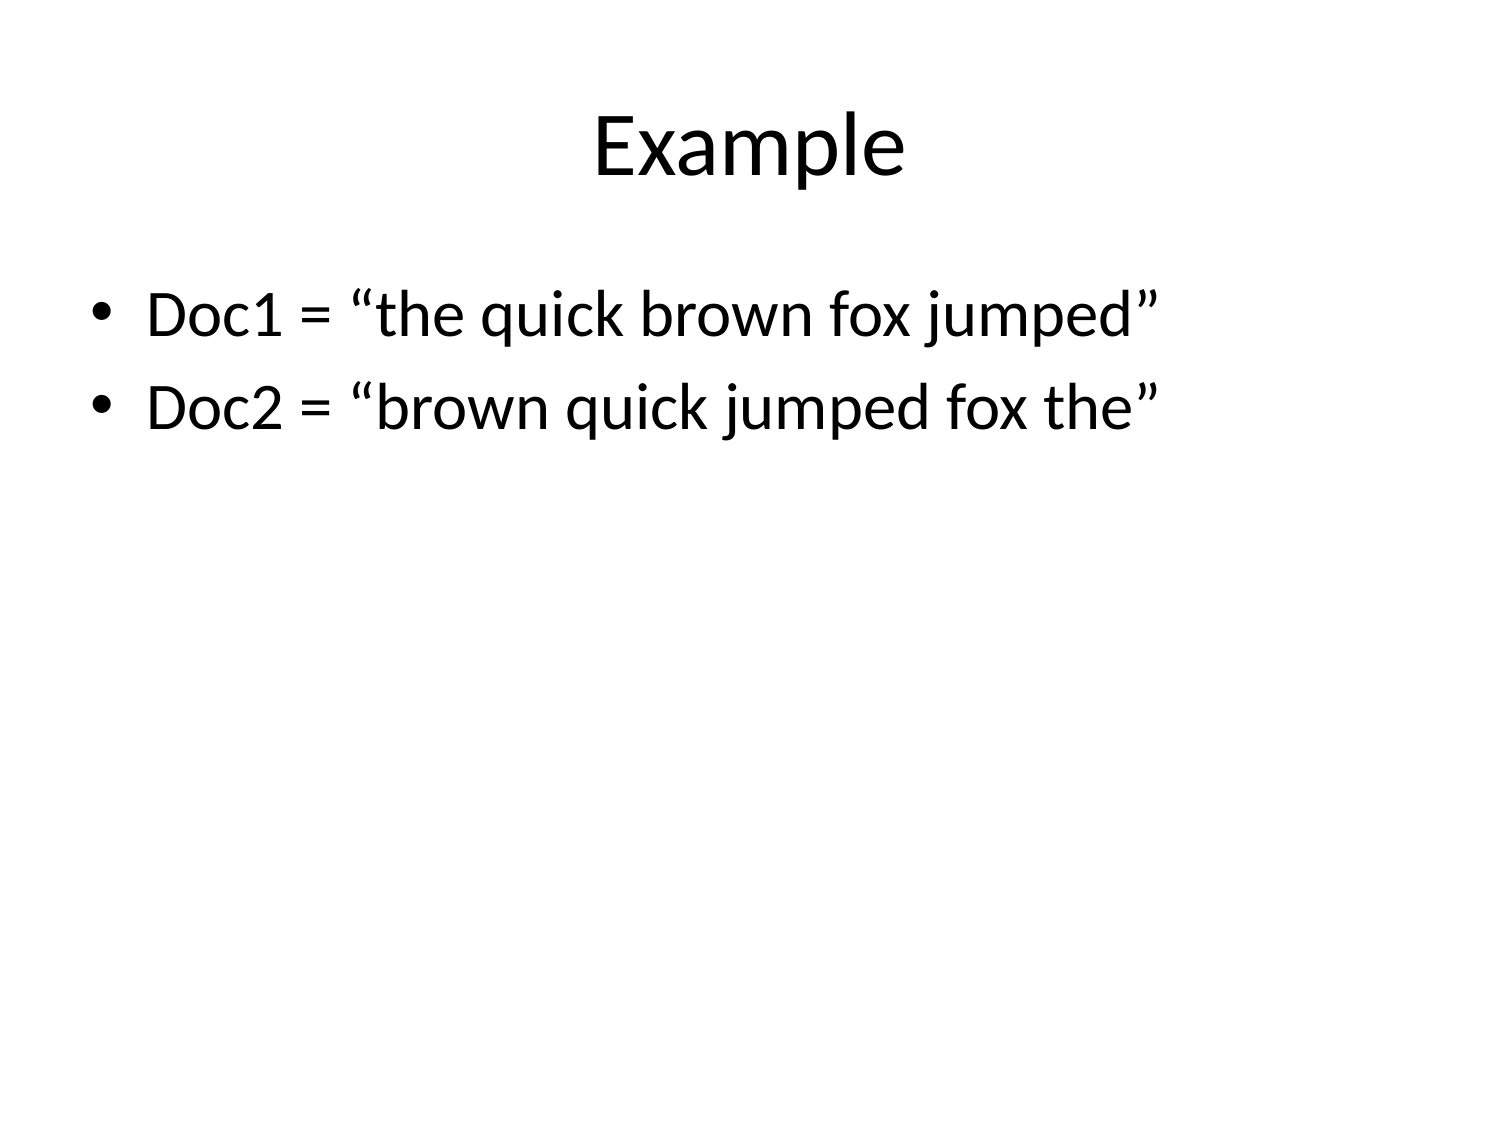

# Example
Doc1 = “the quick brown fox jumped”
Doc2 = “brown quick jumped fox the”